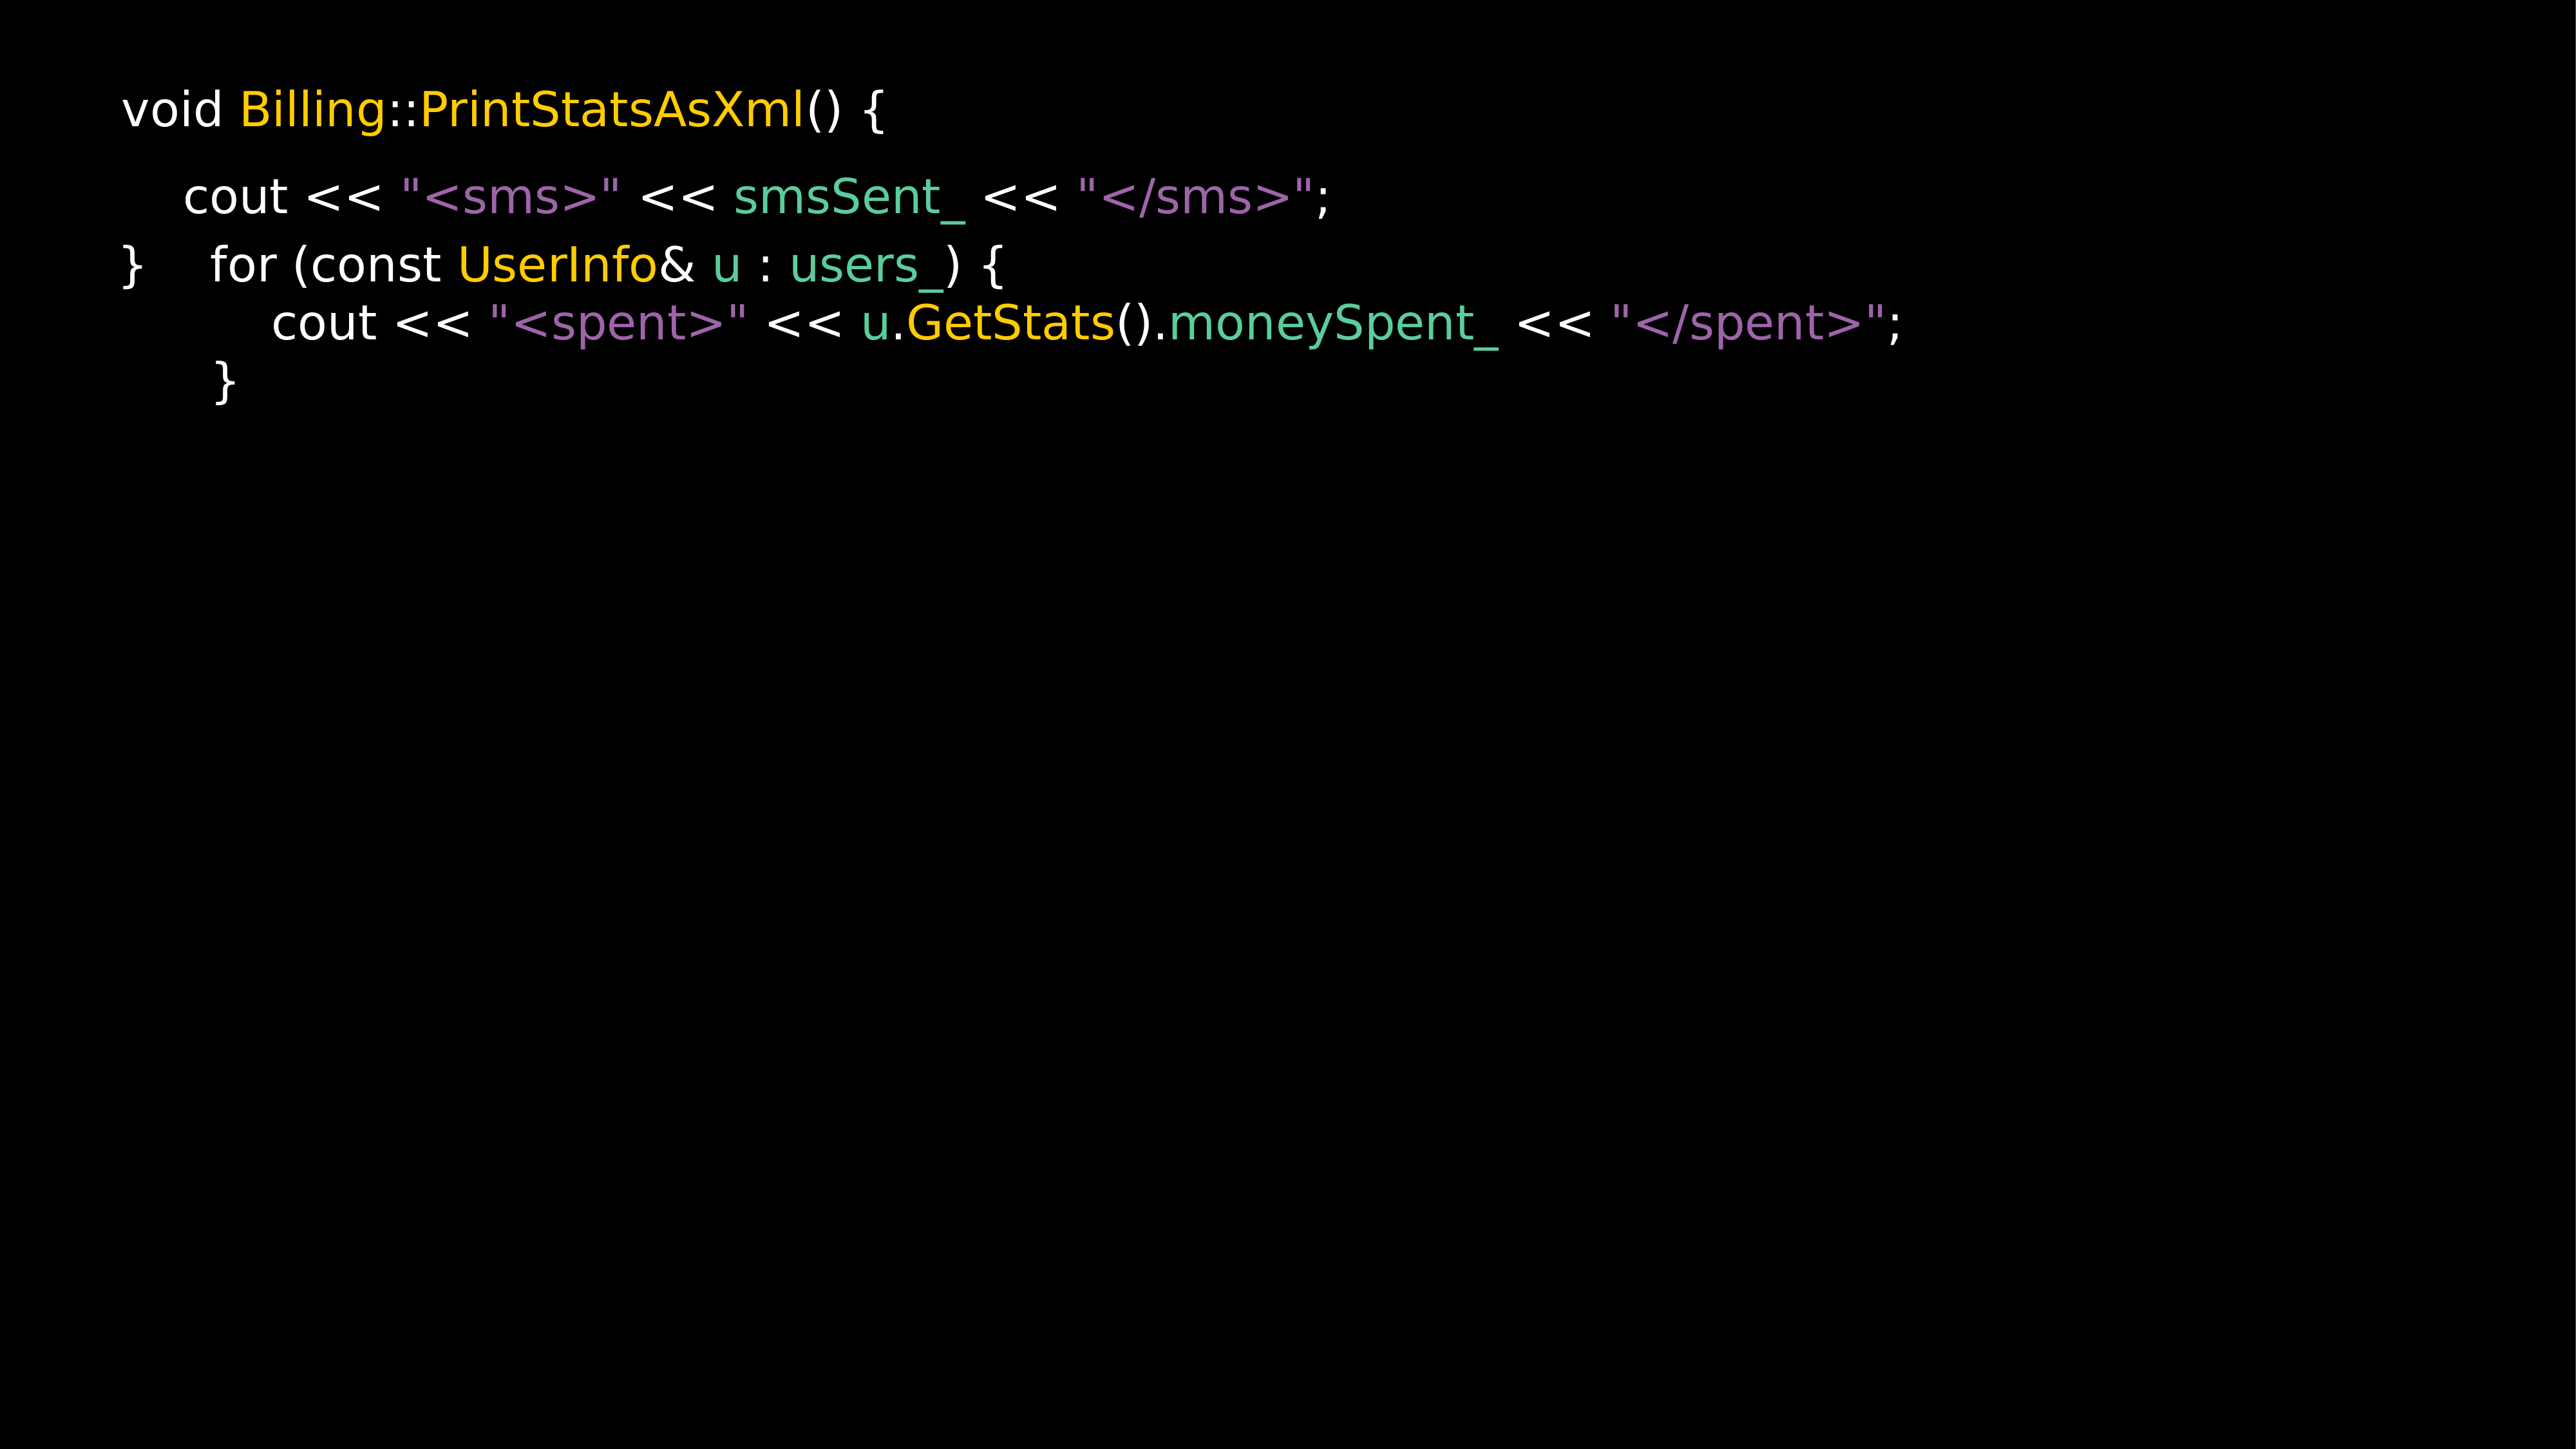

void Billing::PrintStatsAsXml() {
    cout << "<sms>" << smsSent_ << "</sms>";

}
for (const UserInfo& u : users_) {
    cout << "<spent>" << u.GetStats().moneySpent_ << "</spent>";
}

40